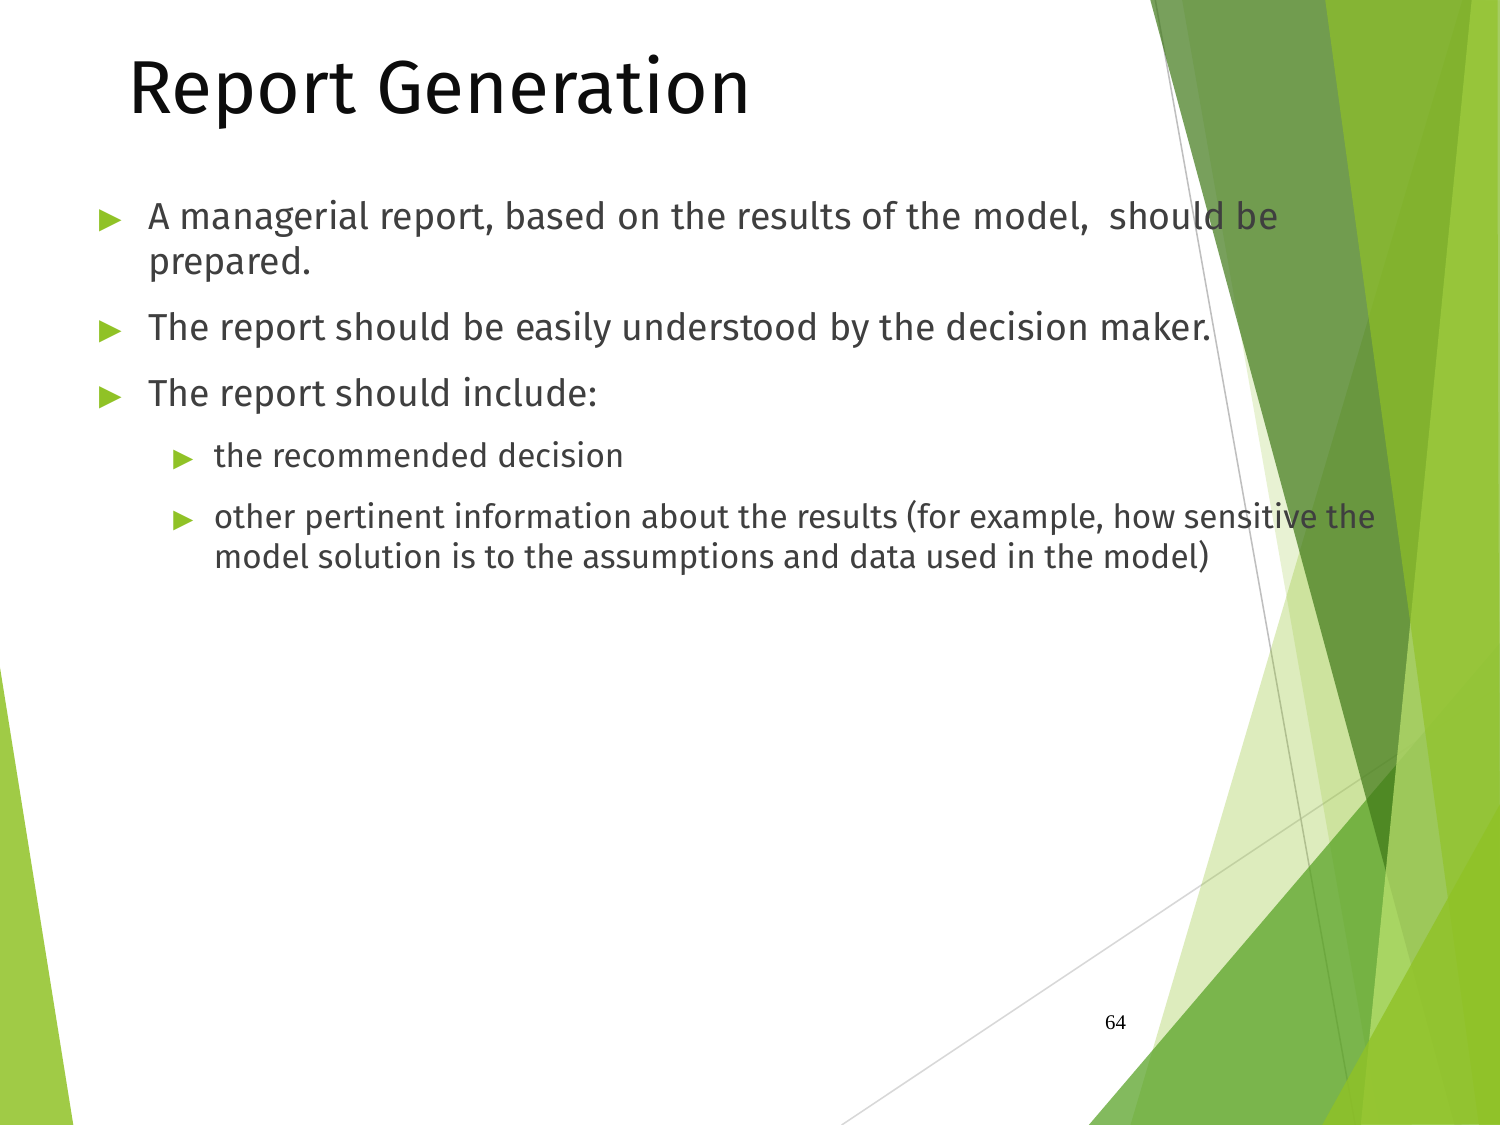

# Report Generation
A managerial report, based on the results of the model,  should be prepared.
The report should be easily understood by the decision maker.
The report should include:
the recommended decision
other pertinent information about the results (for example, how sensitive the model solution is to the assumptions and data used in the model)
64